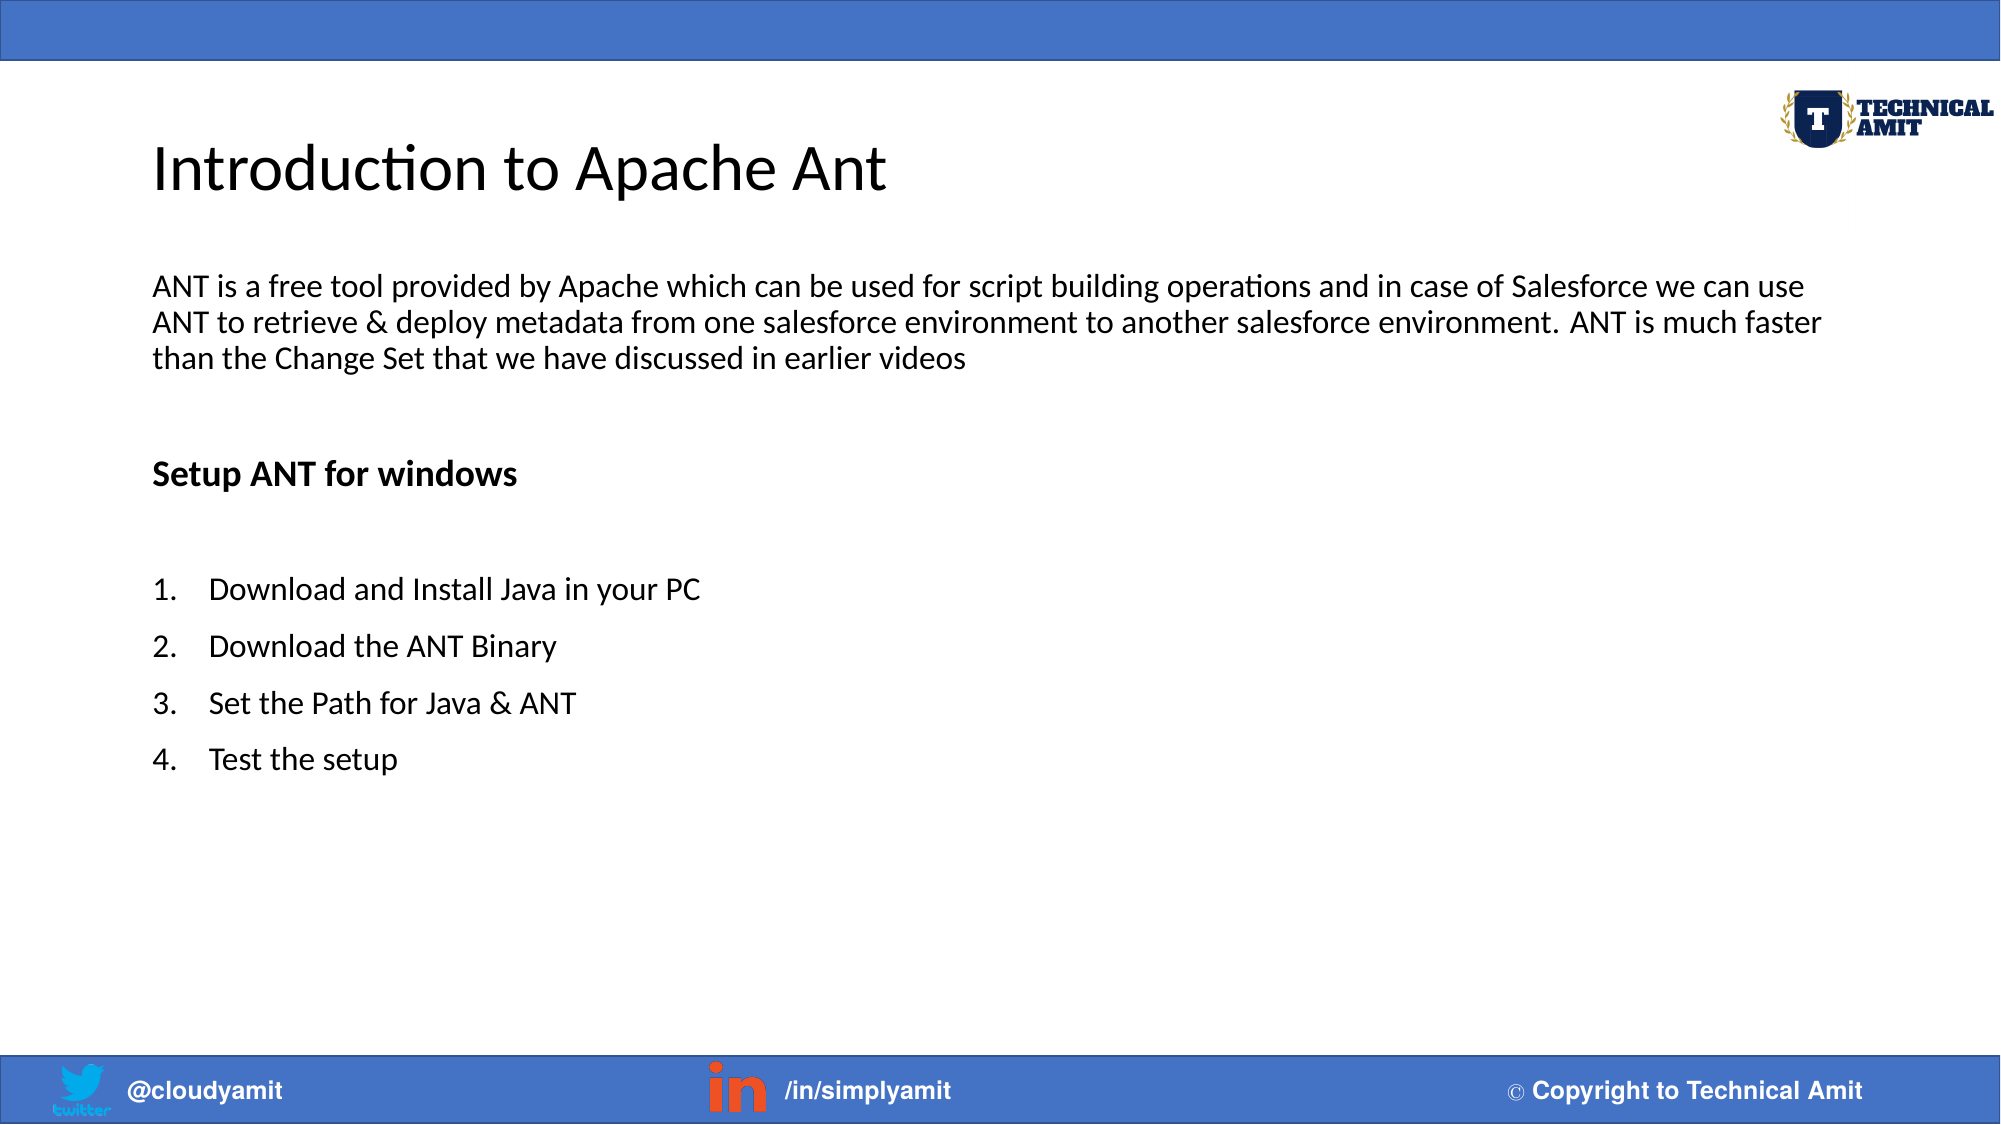

# Introduction to Apache Ant
ANT is a free tool provided by Apache which can be used for script building operations and in case of Salesforce we can use ANT to retrieve & deploy metadata from one salesforce environment to another salesforce environment. ANT is much faster than the Change Set that we have discussed in earlier videos

Setup ANT for windows

Download and Install Java in your PC
Download the ANT Binary
Set the Path for Java & ANT
Test the setup